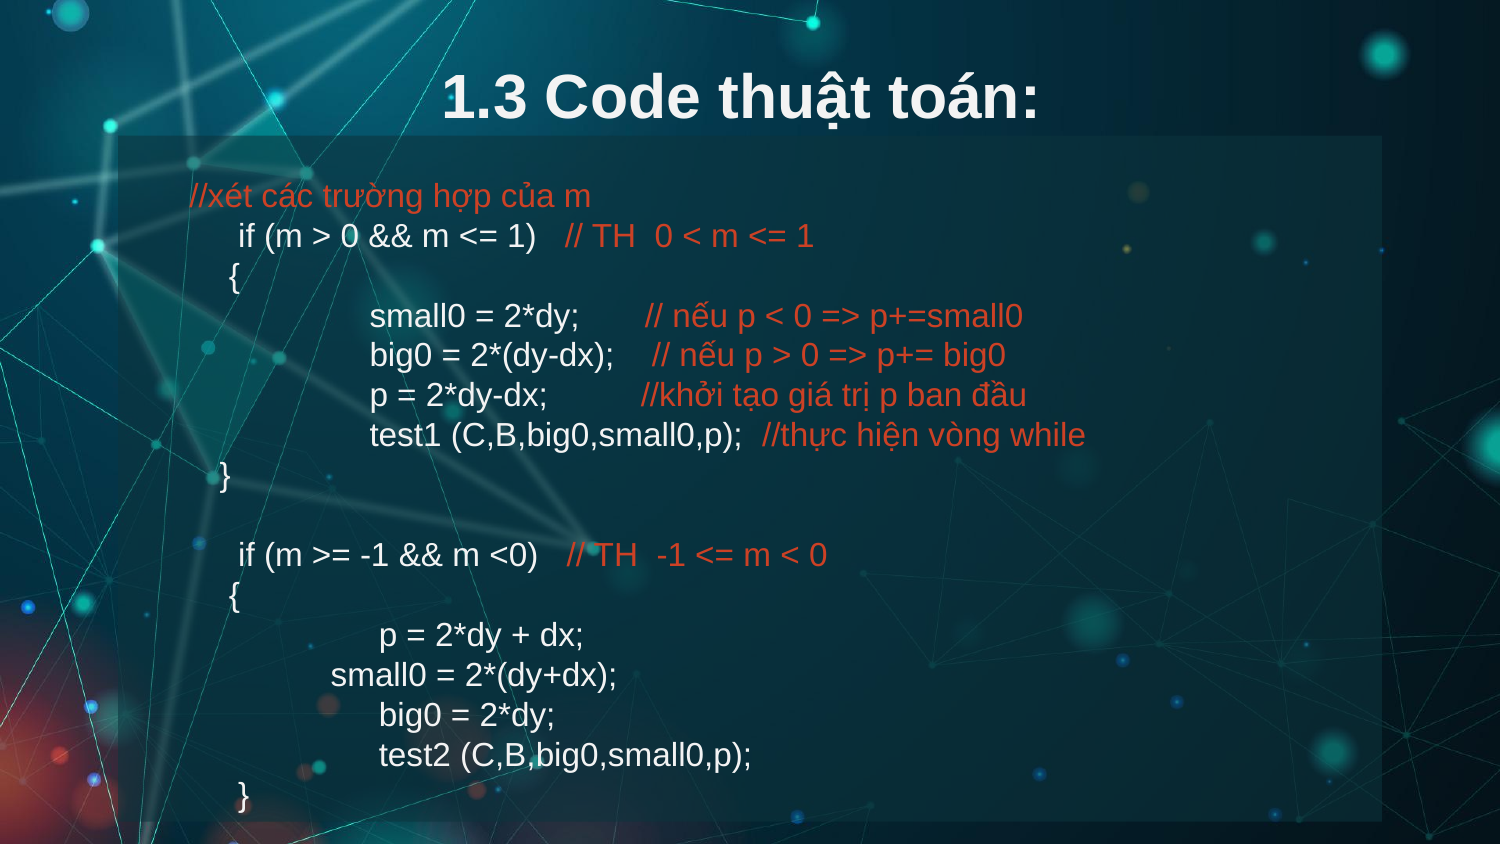

# 1.3 Code thuật toán:
 //xét các trường hợp của m
      if (m > 0 && m <= 1)   // TH  0 < m <= 1
     {
    	    small0 = 2*dy;       // nếu p < 0 => p+=small0
	    big0 = 2*(dy-dx);    // nếu p > 0 => p+= big0
	    p = 2*dy-dx;          //khởi tạo giá trị p ban đầu
	    test1 (C,B,big0,small0,p);  //thực hiện vòng while
    }

      if (m >= -1 && m <0)   // TH  -1 <= m < 0
     {
	     p = 2*dy + dx;
                small0 = 2*(dy+dx);
	     big0 = 2*dy;
	     test2 (C,B,big0,small0,p);
      }